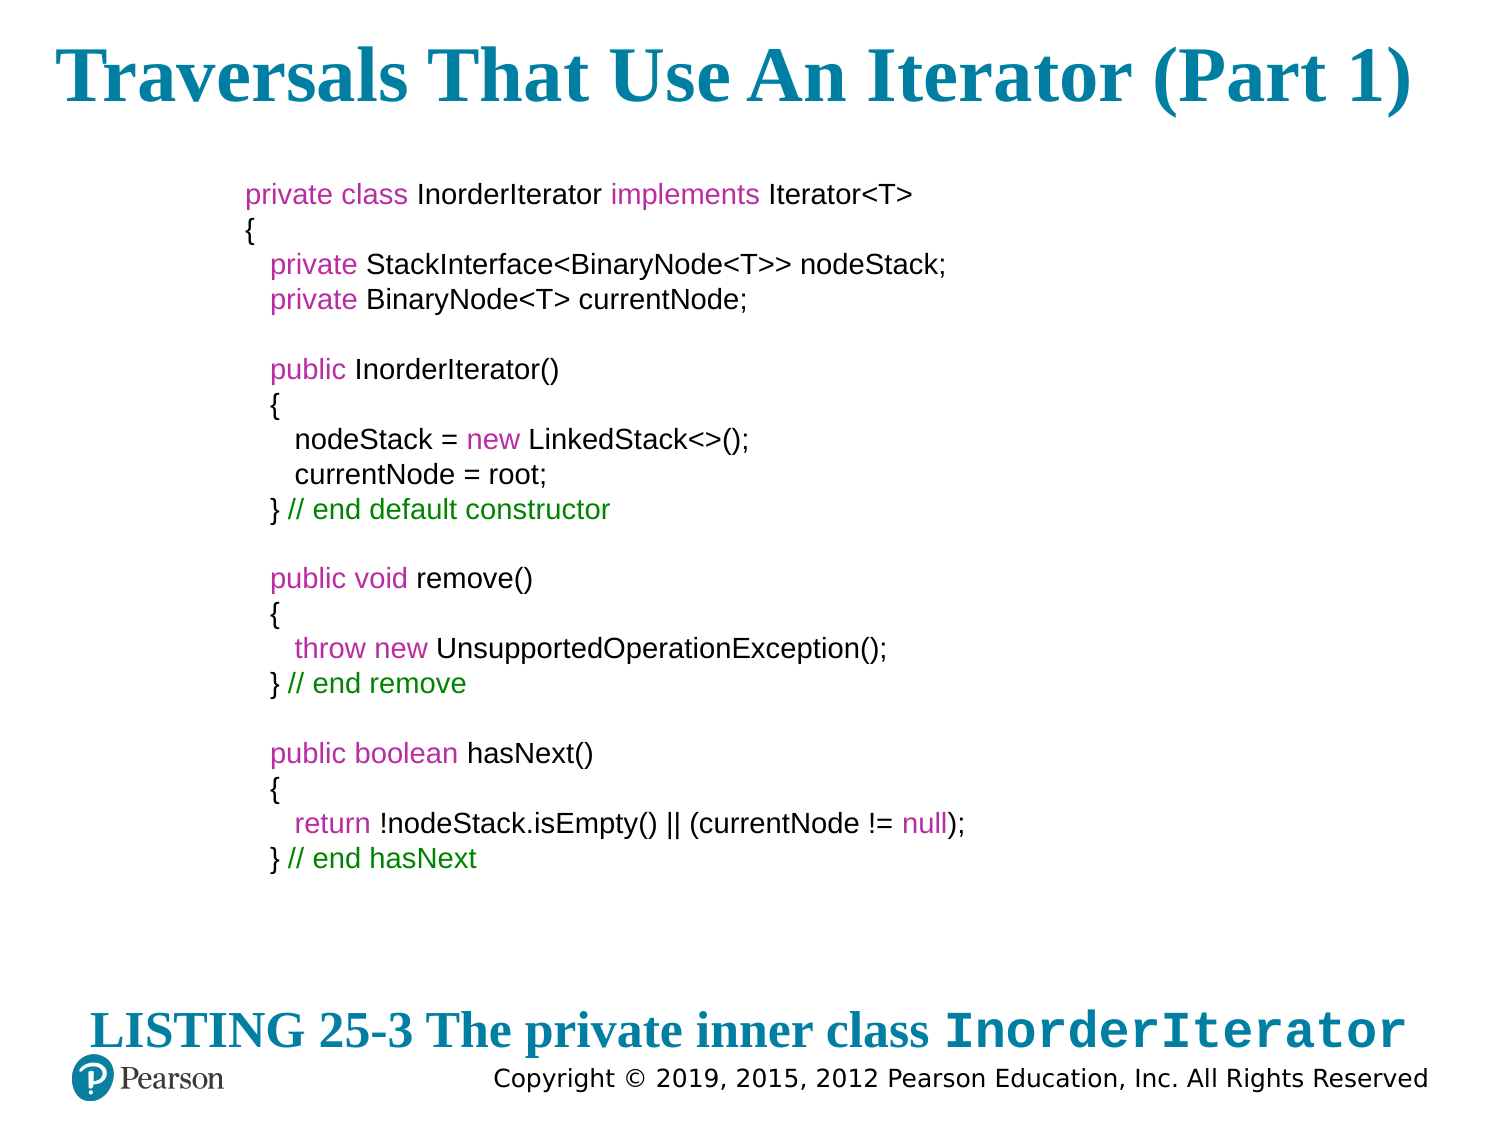

# Traversals That Use An Iterator (Part 1)
private class InorderIterator implements Iterator<T>
{
   private StackInterface<BinaryNode<T>> nodeStack;
   private BinaryNode<T> currentNode;

   public InorderIterator()
   {
      nodeStack = new LinkedStack<>();
      currentNode = root;
   } // end default constructor

   public void remove()
   {
      throw new UnsupportedOperationException();
   } // end remove

   public boolean hasNext()
   {
      return !nodeStack.isEmpty() || (currentNode != null);
   } // end hasNext
LISTING 25-3 The private inner class InorderIterator